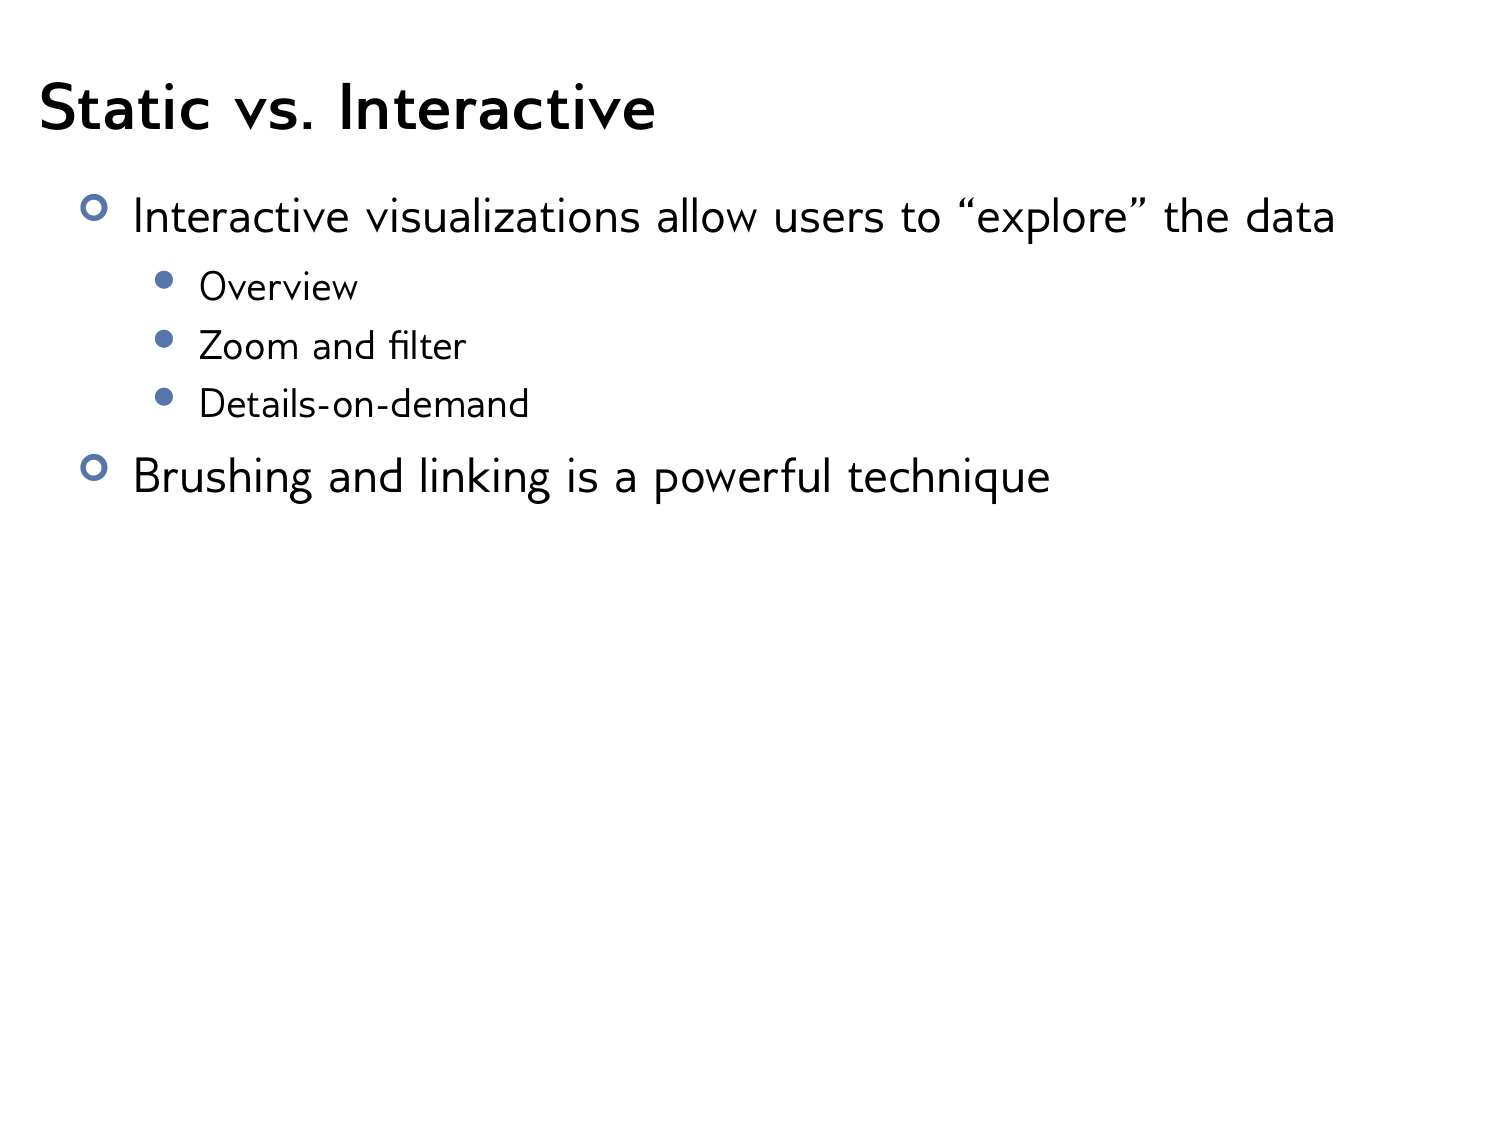

# Static vs. Interactive
Interactive visualizations allow users to “explore” the data
Overview
Zoom and filter
Details-on-demand
Brushing and linking is a powerful technique